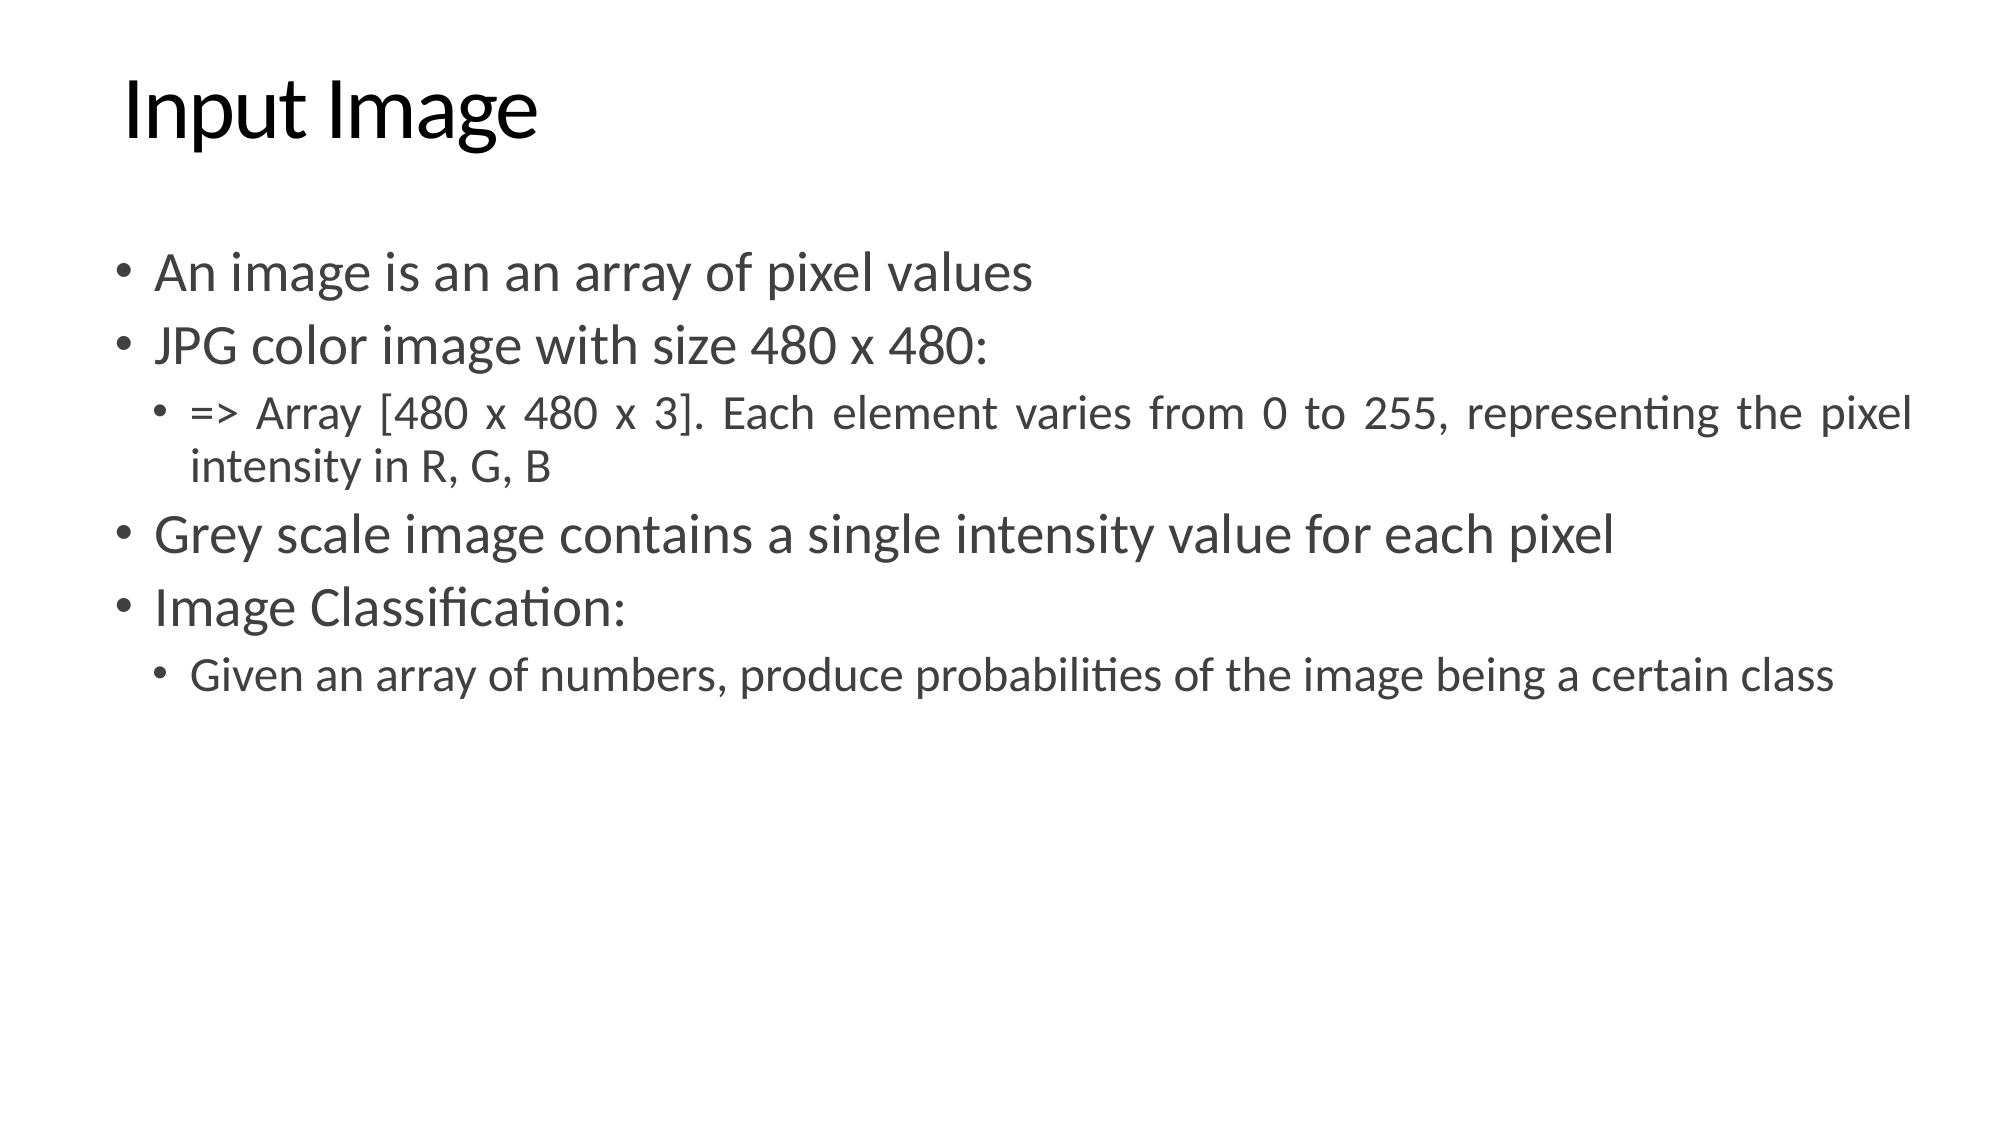

Input Image
An image is an an array of pixel values
JPG color image with size 480 x 480:
=> Array [480 x 480 x 3]. Each element varies from 0 to 255, representing the pixel intensity in R, G, B
Grey scale image contains a single intensity value for each pixel
Image Classification:
Given an array of numbers, produce probabilities of the image being a certain class